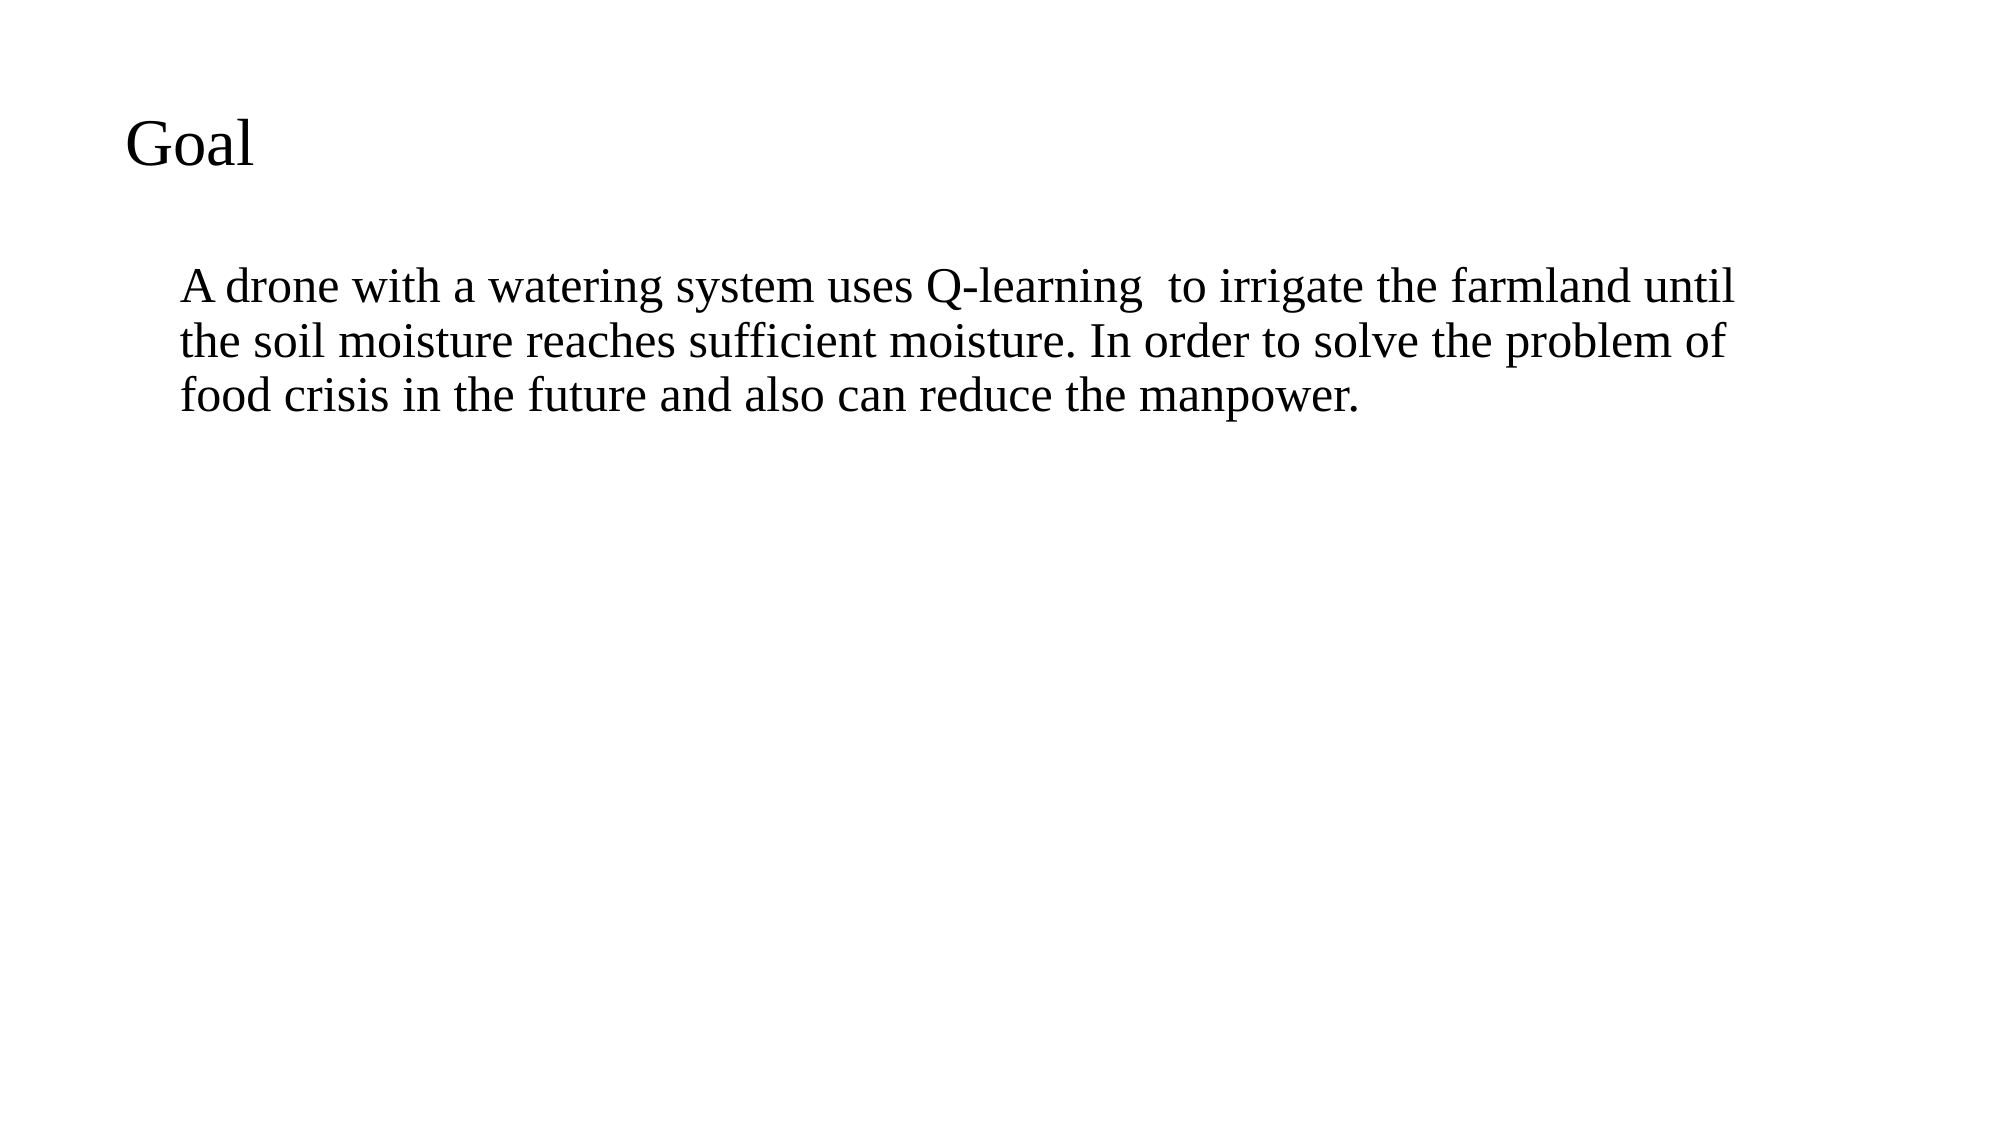

# Goal
A drone with a watering system uses Q-learning  to irrigate the farmland until the soil moisture reaches sufficient moisture. In order to solve the problem of food crisis in the future and also can reduce the manpower.